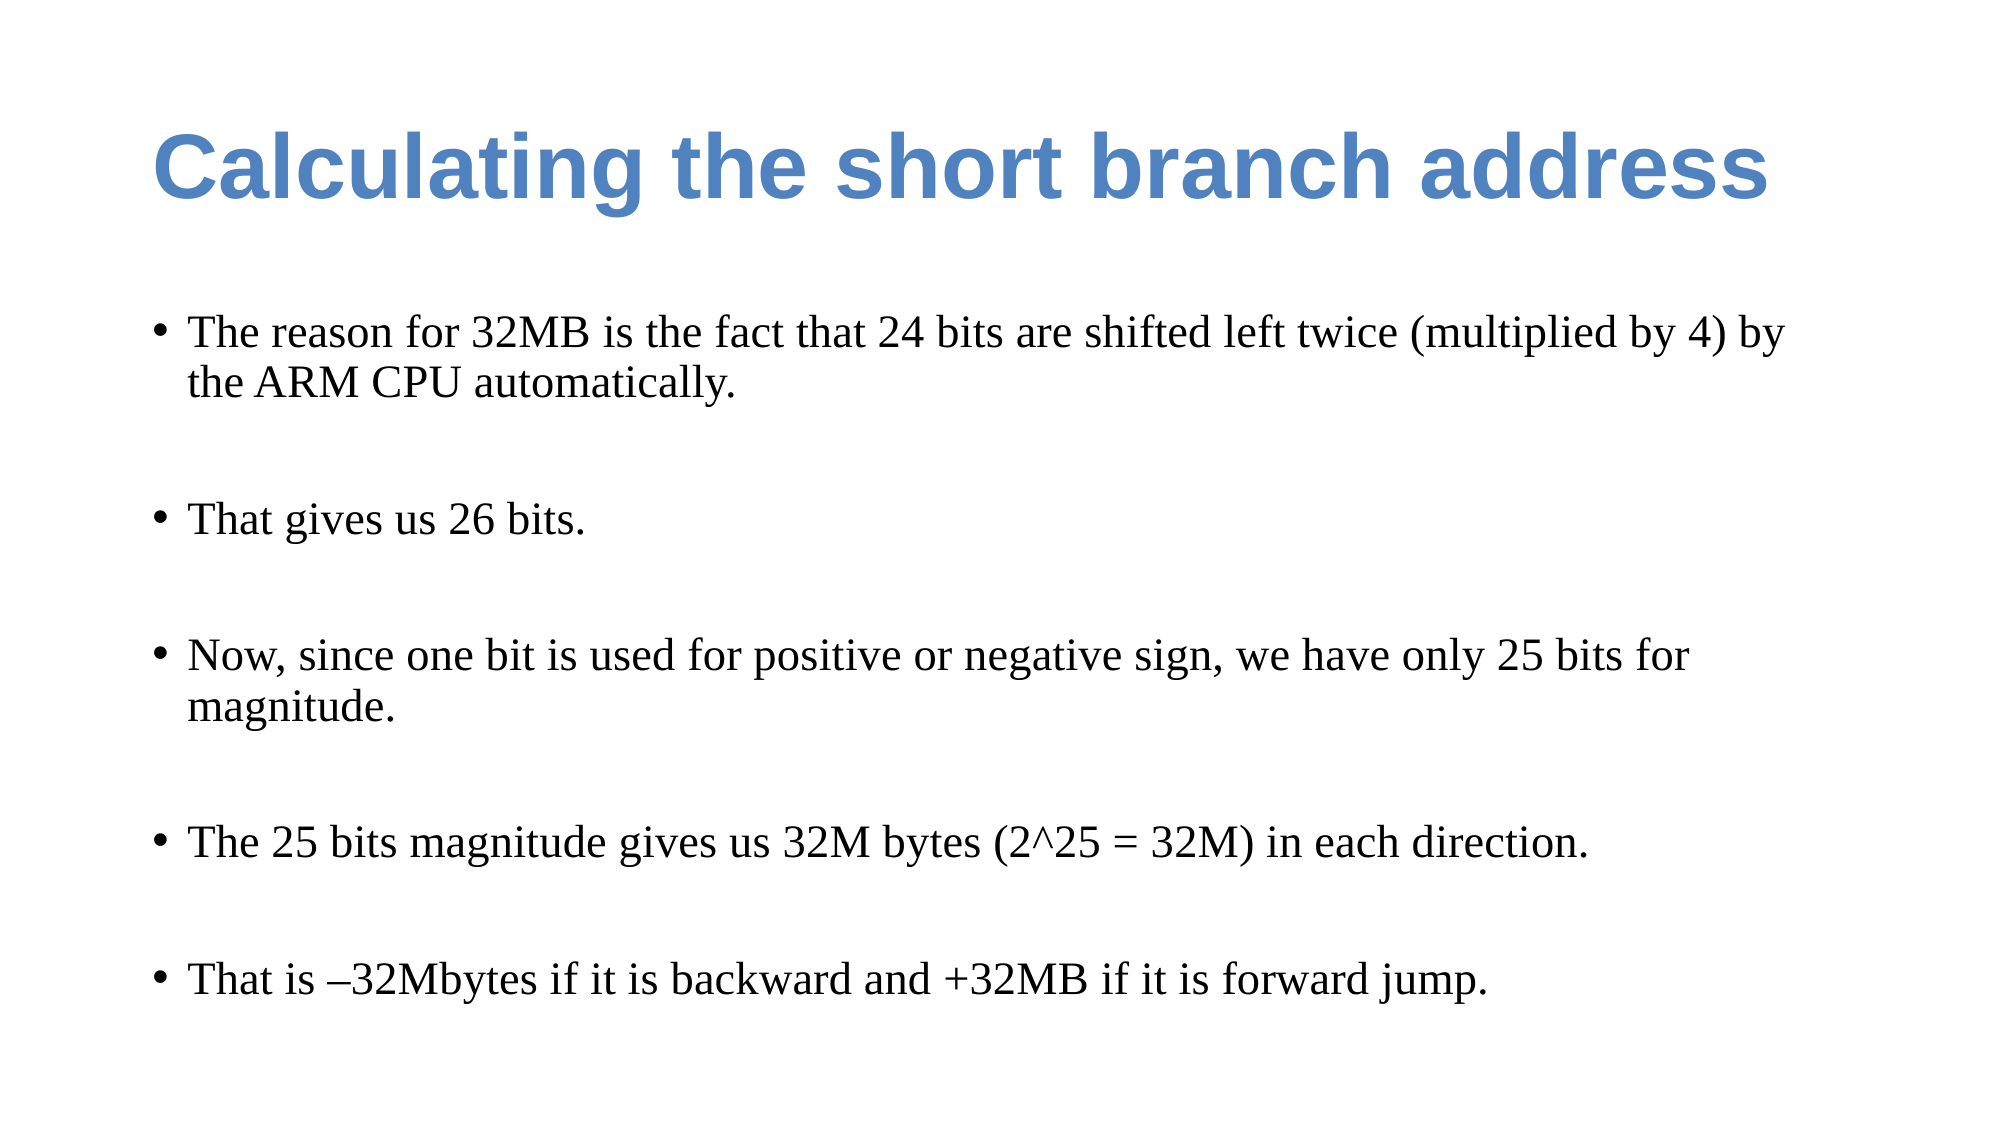

# Calculating the short branch address
The reason for 32MB is the fact that 24 bits are shifted left twice (multiplied by 4) by the ARM CPU automatically.

That gives us 26 bits.

Now, since one bit is used for positive or negative sign, we have only 25 bits for magnitude.

The 25 bits magnitude gives us 32M bytes (2^25 = 32M) in each direction.

That is –32Mbytes if it is backward and +32MB if it is forward jump.